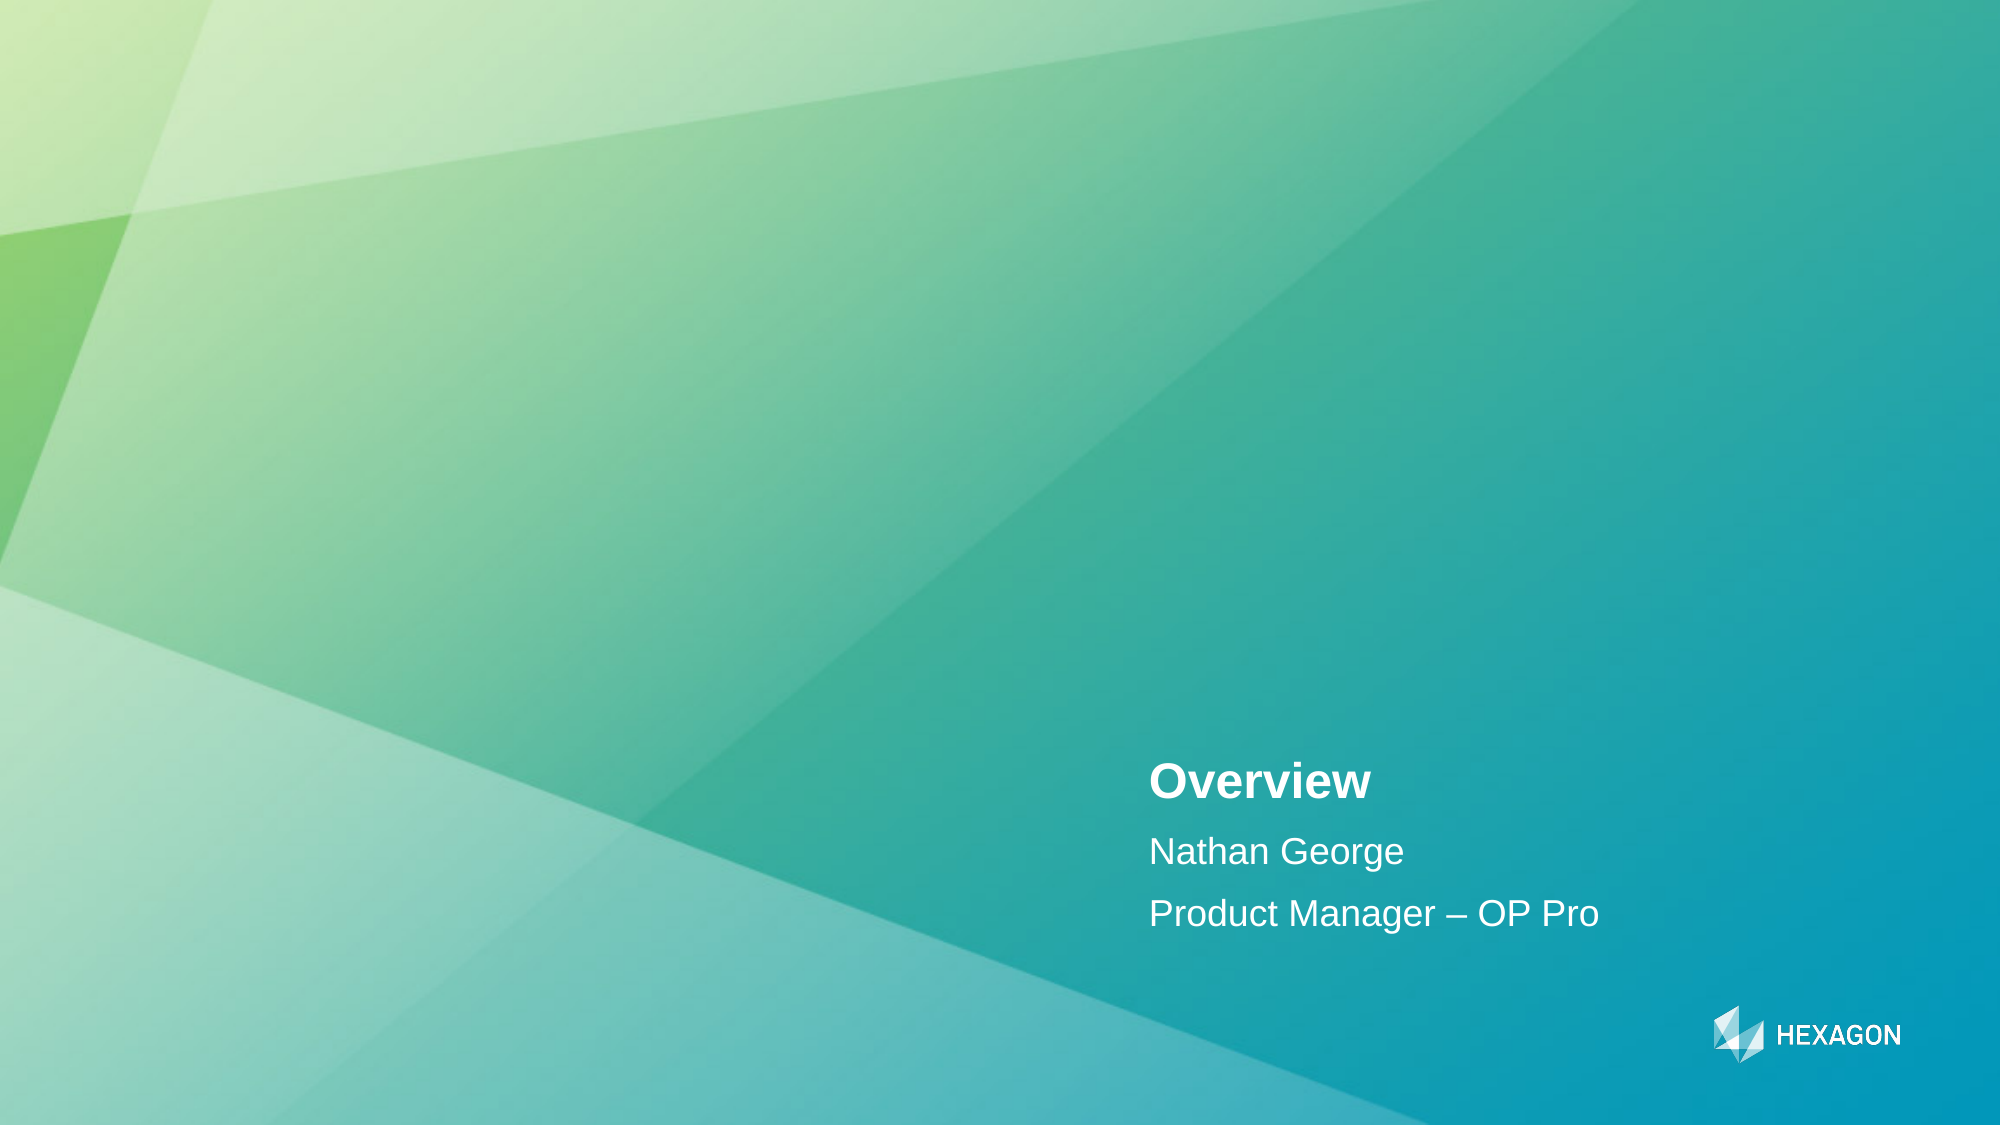

Overview
Nathan George
Product Manager – OP Pro